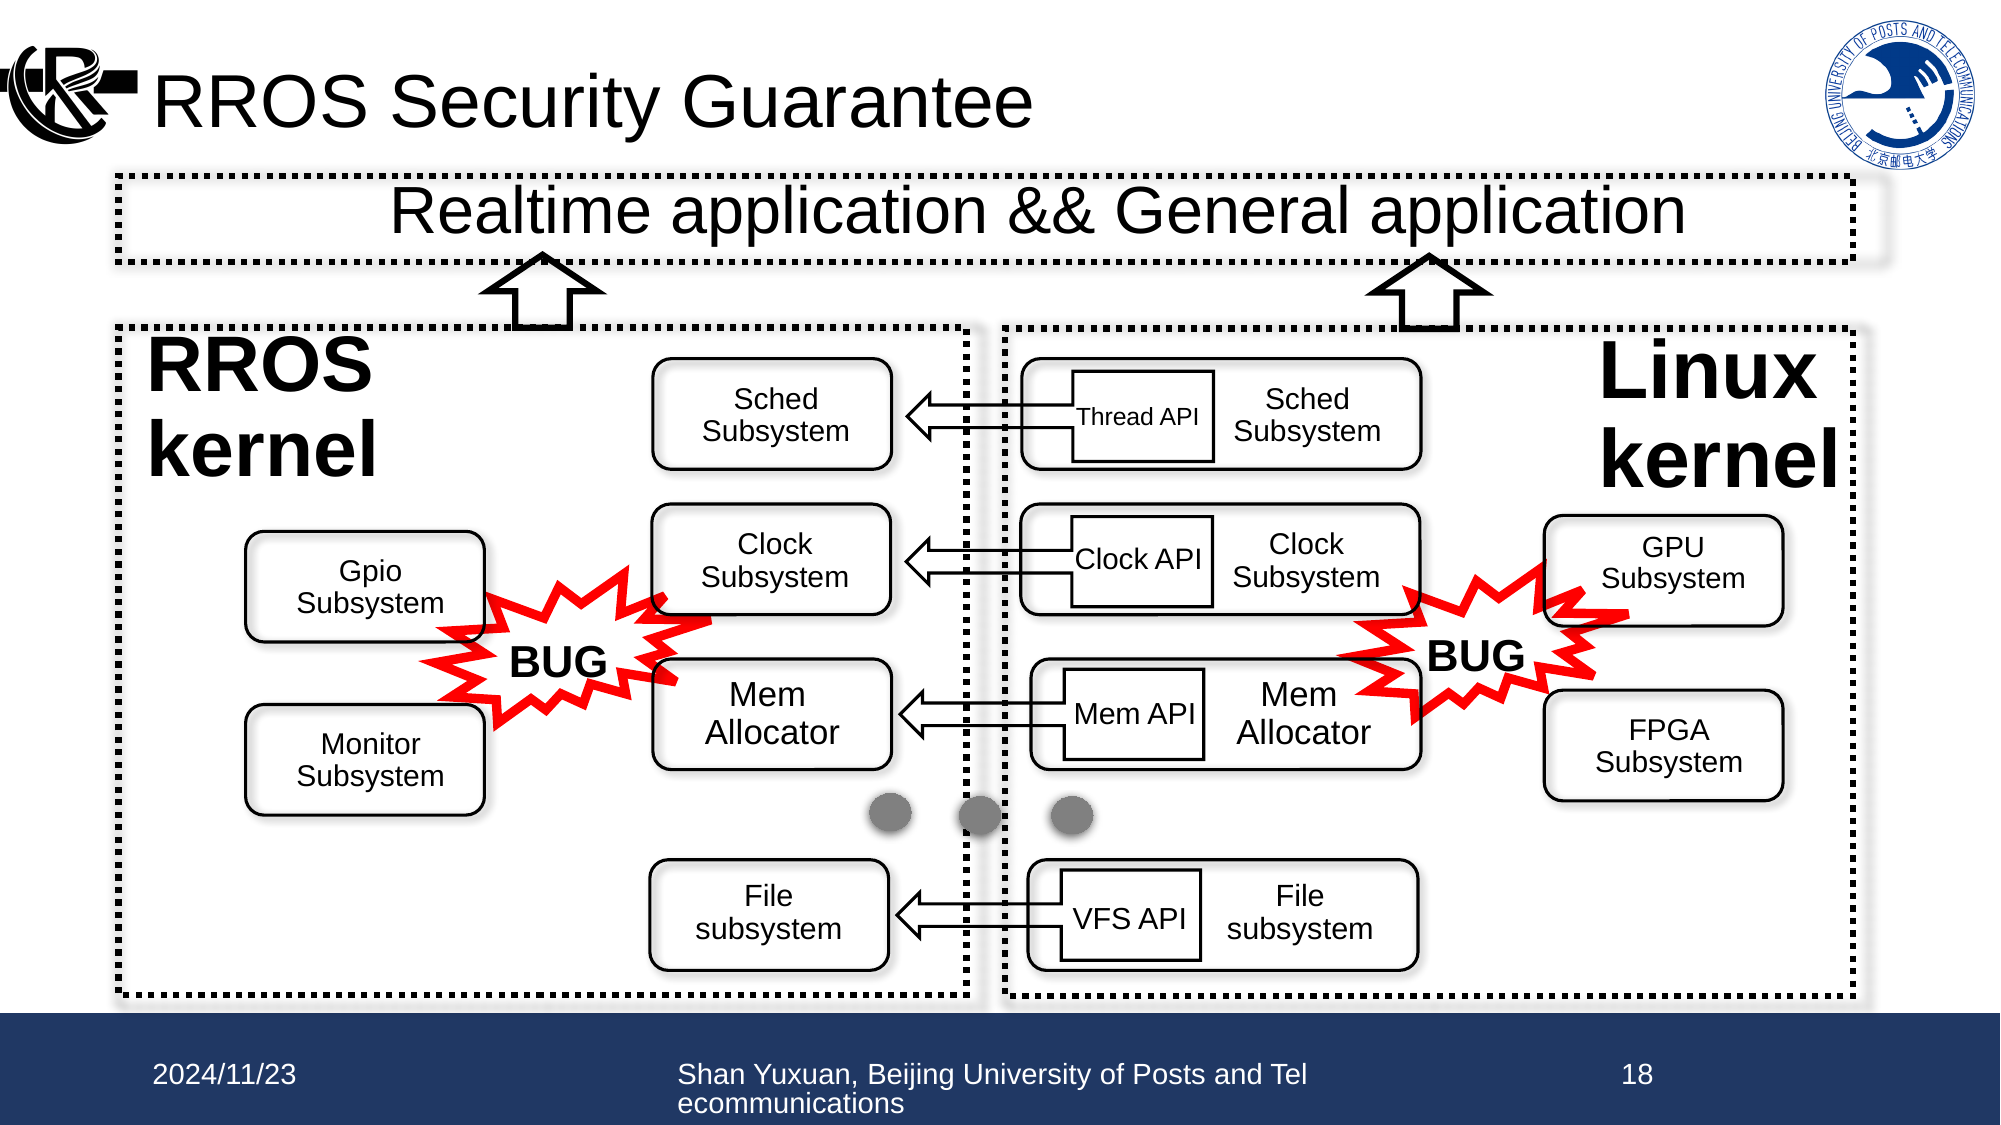

# RROS Security Guarantee
Realtime application && General application

RROS
kernel
Linux kernel

Sched
Subsystem
Sched
Subsystem

Thread API

Clock
Subsystem
Clock
Subsystem

Clock API
Gpio
Subsystem

BUG
BUG

Mem
Allocator

Mem
Allocator
Mem API

FPGA
Subsystem

Monitor
Subsystem

File
subsystem
File
subsystem

VFS API
GPU Subsystem
2024/11/23
Shan Yuxuan, Beijing University of Posts and Telecommunications
18